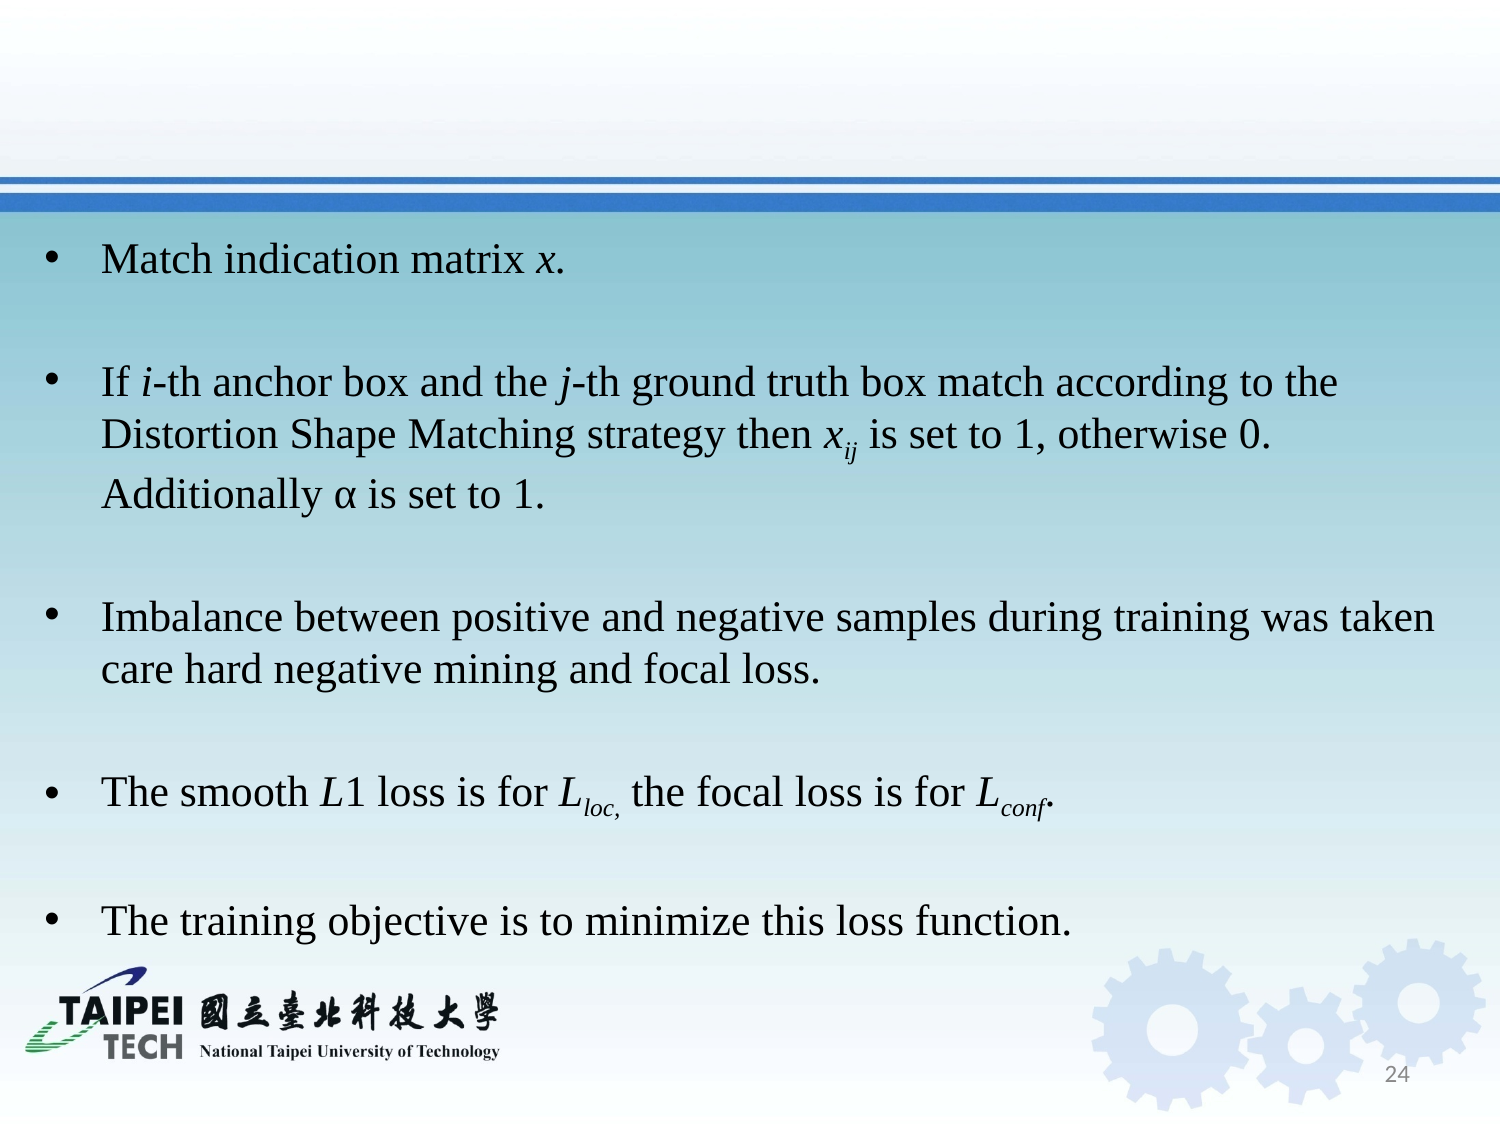

#
Match indication matrix x.

If i-th anchor box and the j-th ground truth box match according to the Distortion Shape Matching strategy then xij is set to 1, otherwise 0. Additionally α is set to 1.

Imbalance between positive and negative samples during training was taken care hard negative mining and focal loss.

The smooth L1 loss is for Lloc, the focal loss is for Lconf.

The training objective is to minimize this loss function.

24